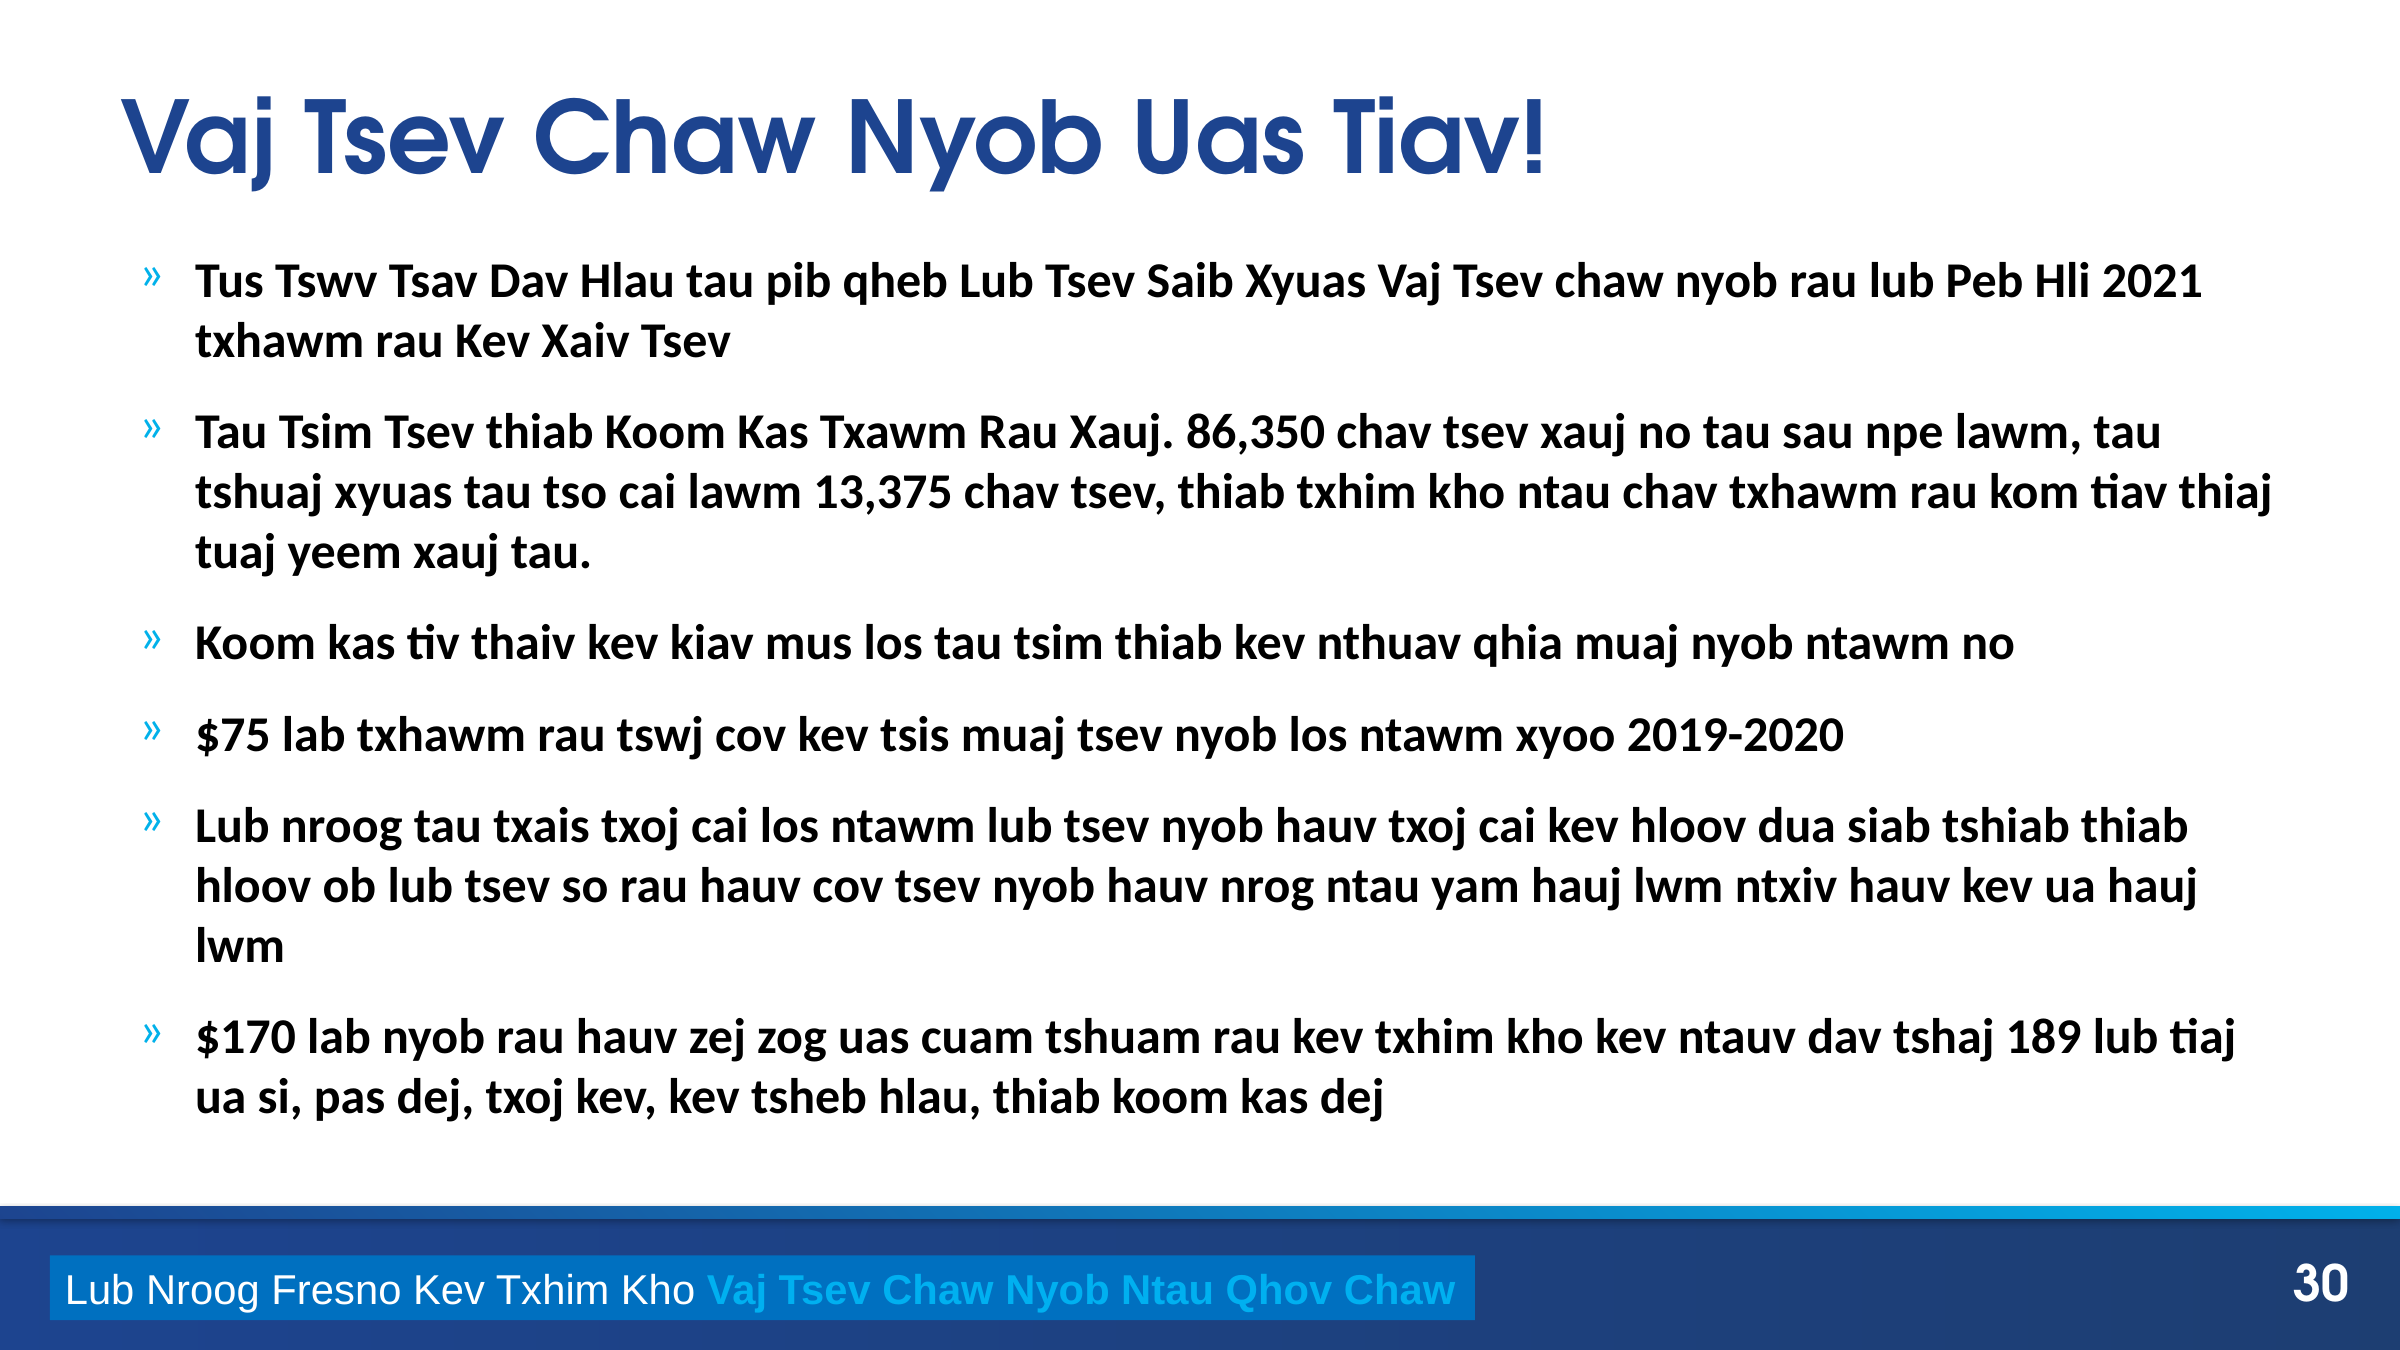

# Vaj Tsev Chaw Nyob Uas Tiav!
Tus Tswv Tsav Dav Hlau tau pib qheb Lub Tsev Saib Xyuas Vaj Tsev chaw nyob rau lub Peb Hli 2021 txhawm rau Kev Xaiv Tsev
Tau Tsim Tsev thiab Koom Kas Txawm Rau Xauj. 86,350 chav tsev xauj no tau sau npe lawm, tau tshuaj xyuas tau tso cai lawm 13,375 chav tsev, thiab txhim kho ntau chav txhawm rau kom tiav thiaj tuaj yeem xauj tau.
Koom kas tiv thaiv kev kiav mus los tau tsim thiab kev nthuav qhia muaj nyob ntawm no
$75 lab txhawm rau tswj cov kev tsis muaj tsev nyob los ntawm xyoo 2019-2020
Lub nroog tau txais txoj cai los ntawm lub tsev nyob hauv txoj cai kev hloov dua siab tshiab thiab hloov ob lub tsev so rau hauv cov tsev nyob hauv nrog ntau yam hauj lwm ntxiv hauv kev ua hauj lwm
$170 lab nyob rau hauv zej zog uas cuam tshuam rau kev txhim kho kev ntauv dav tshaj 189 lub tiaj ua si, pas dej, txoj kev, kev tsheb hlau, thiab koom kas dej

Lub Nroog Fresno Kev Txhim Kho Vaj Tsev Chaw Nyob Ntau Qhov Chaw